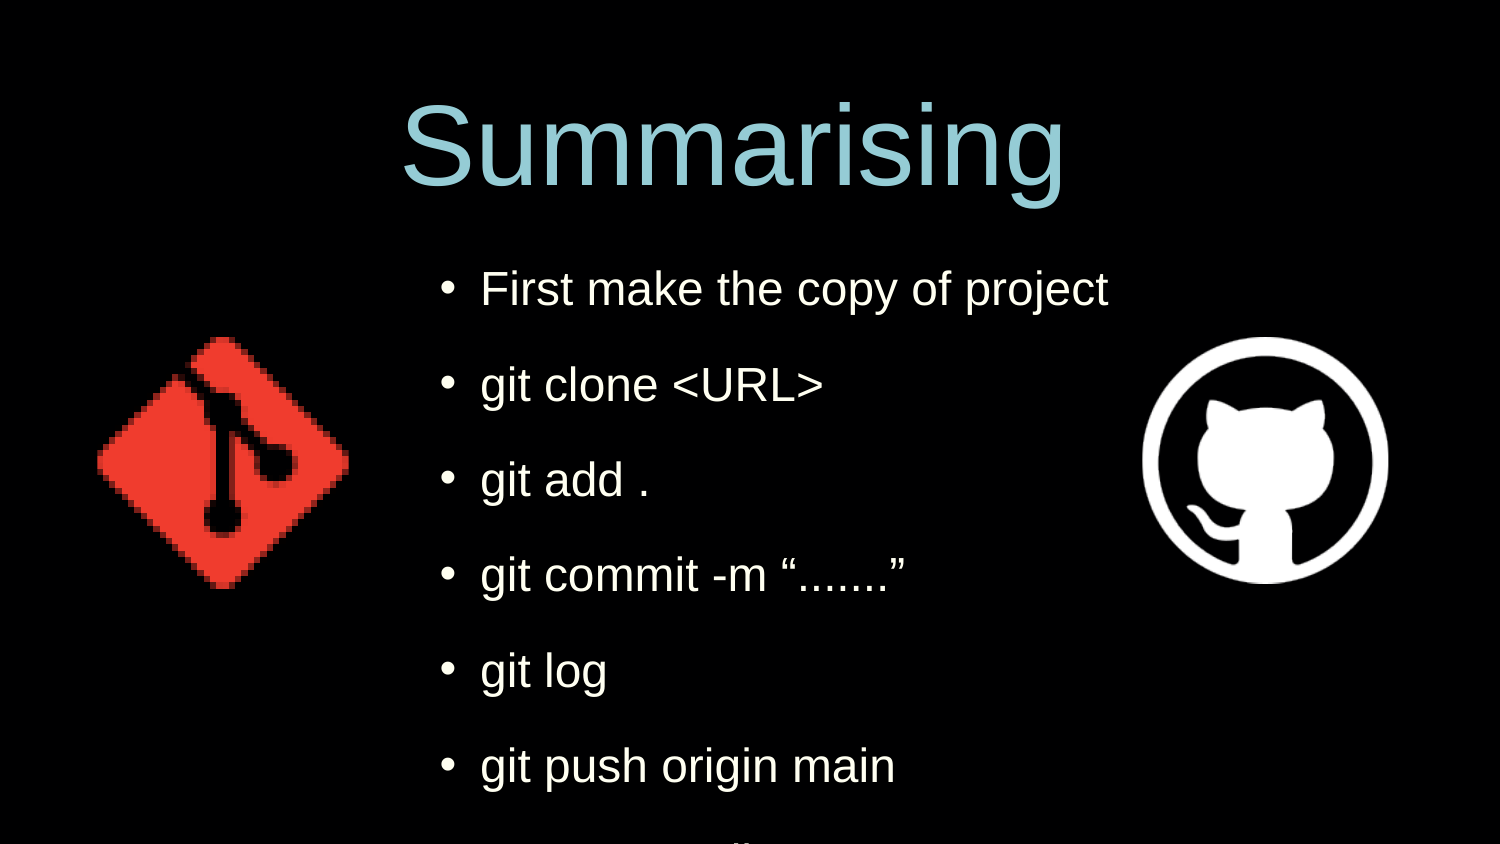

Summarising
First make the copy of project
git clone <URL>
git add .
git commit -m “.......”
git log
git push origin main
Create a pull Request